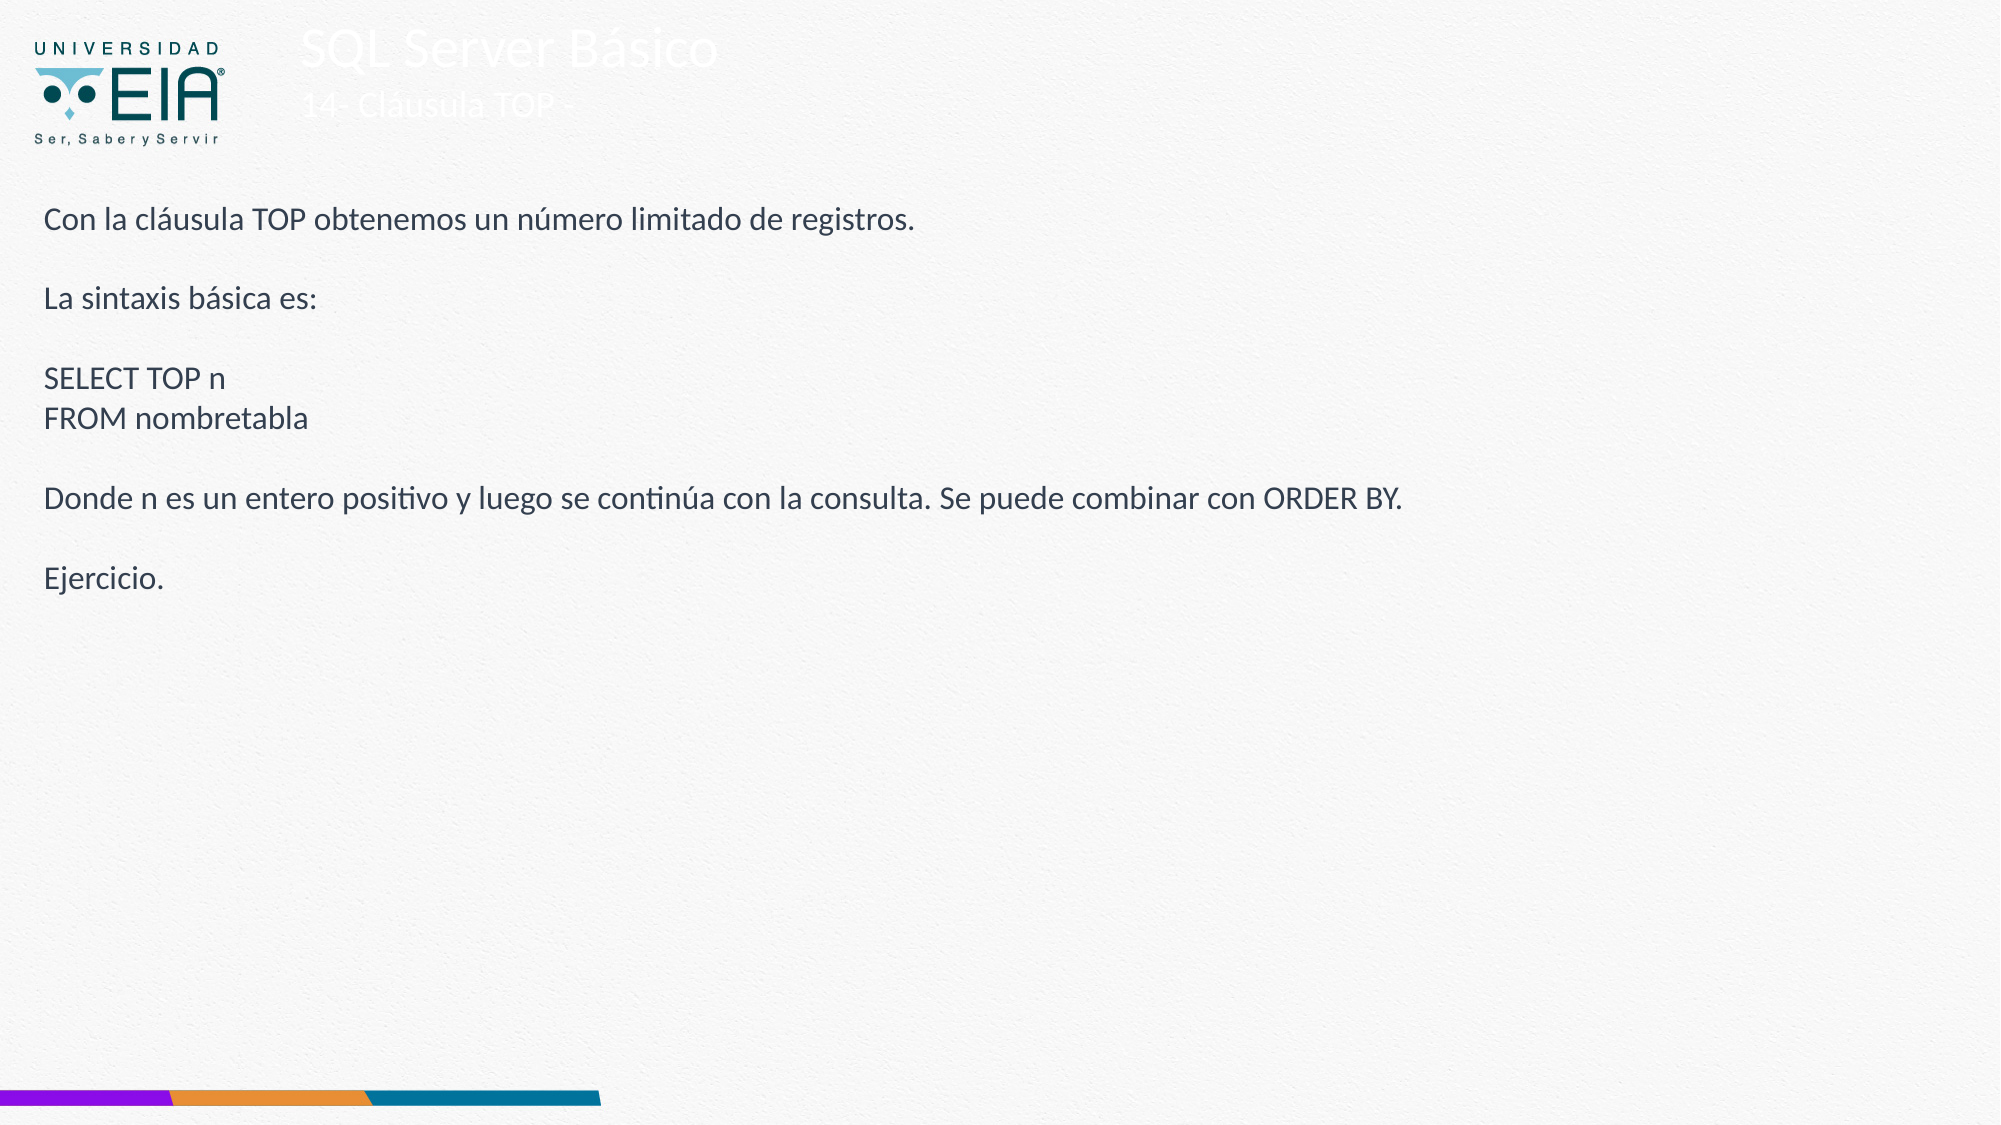

SQL Server Básico
14- Cláusula TOP -
Con la cláusula TOP obtenemos un número limitado de registros.

La sintaxis básica es:

SELECT TOP n
FROM nombretabla

Donde n es un entero positivo y luego se continúa con la consulta. Se puede combinar con ORDER BY.

Ejercicio.